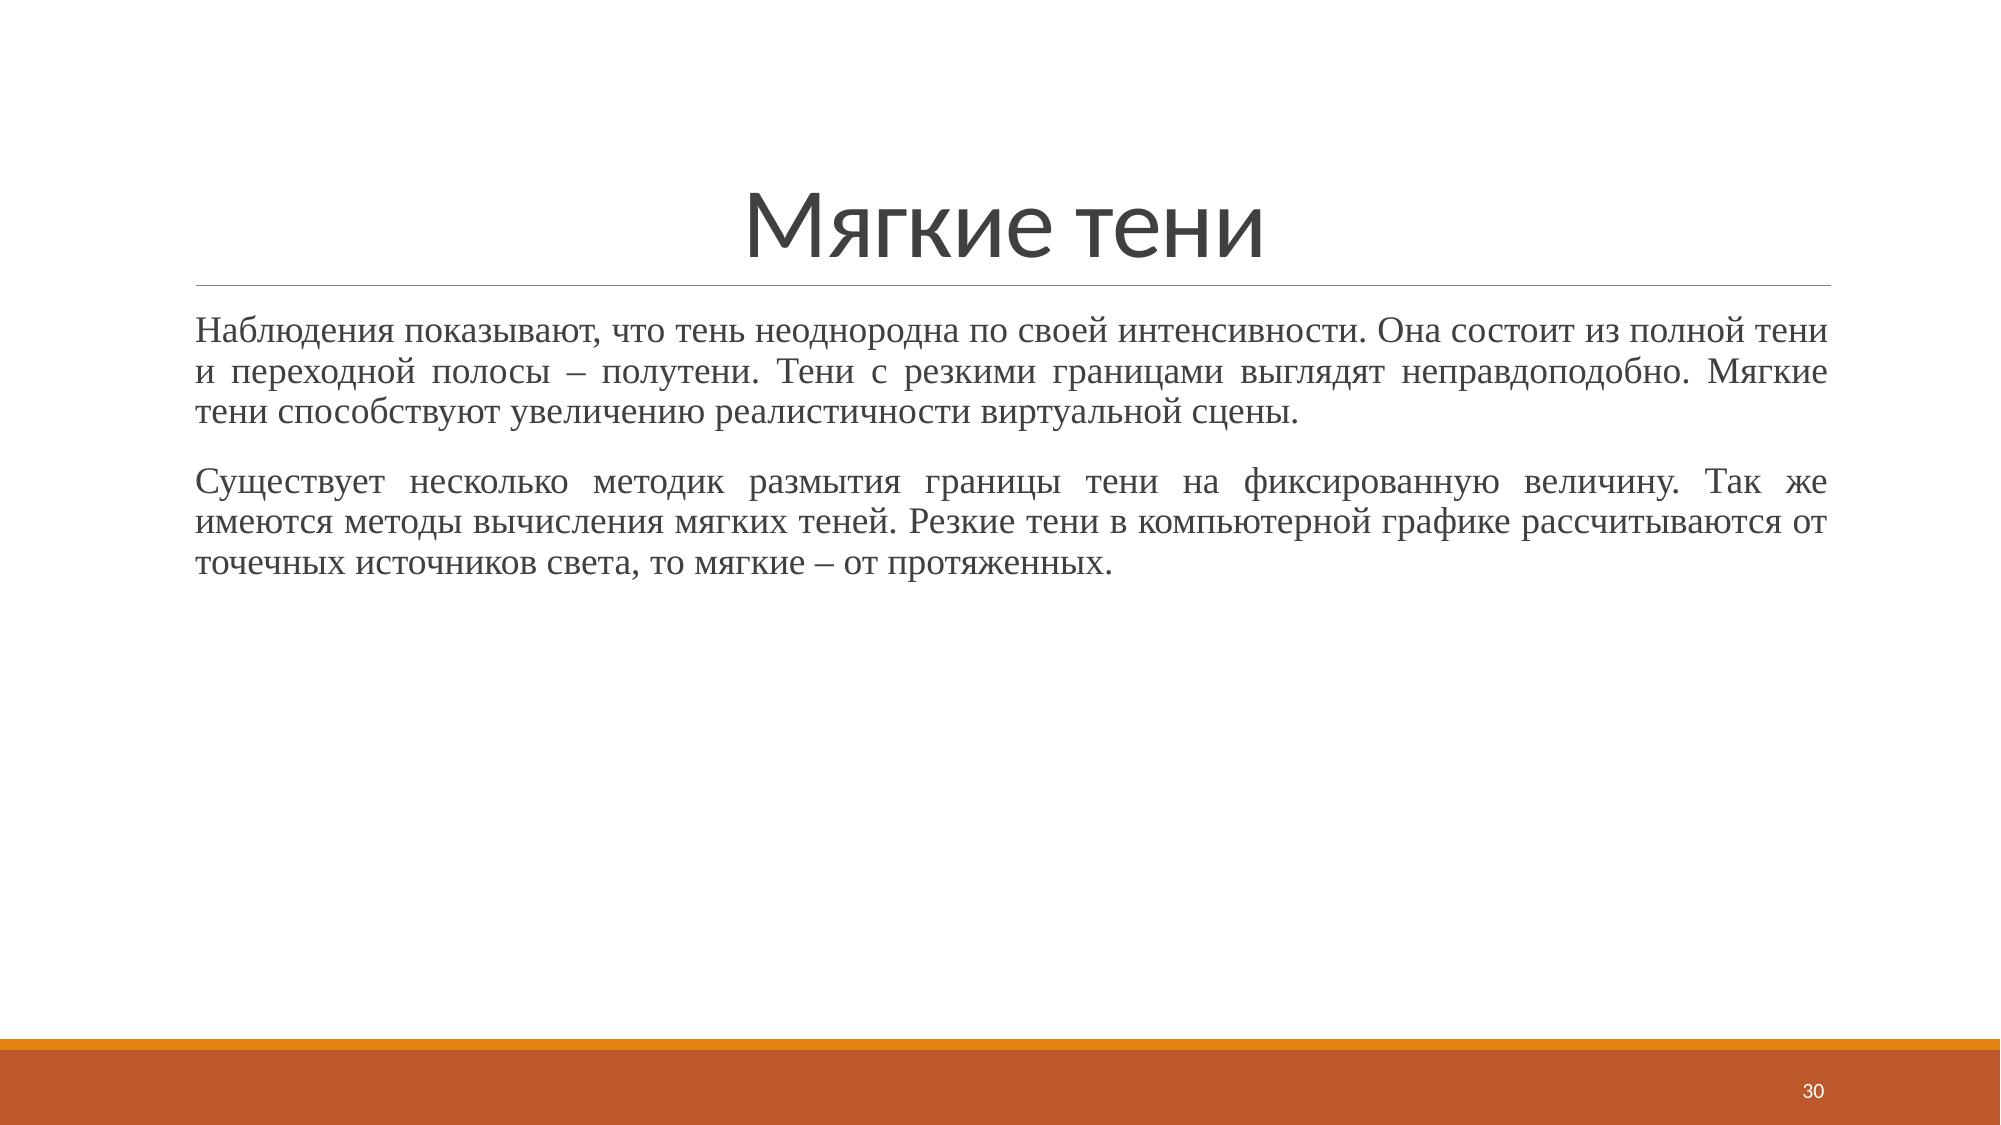

# Мягкие тени
Наблюдения показывают, что тень неоднородна по своей интенсивности. Она состоит из полной тени и переходной полосы – полутени. Тени с резкими границами выглядят неправдоподобно. Мягкие тени способствуют увеличению реалистичности виртуальной сцены.
Существует несколько методик размытия границы тени на фиксированную величину. Так же имеются методы вычисления мягких теней. Резкие тени в компьютерной графике рассчитываются от точечных источников света, то мягкие – от протяженных.

30